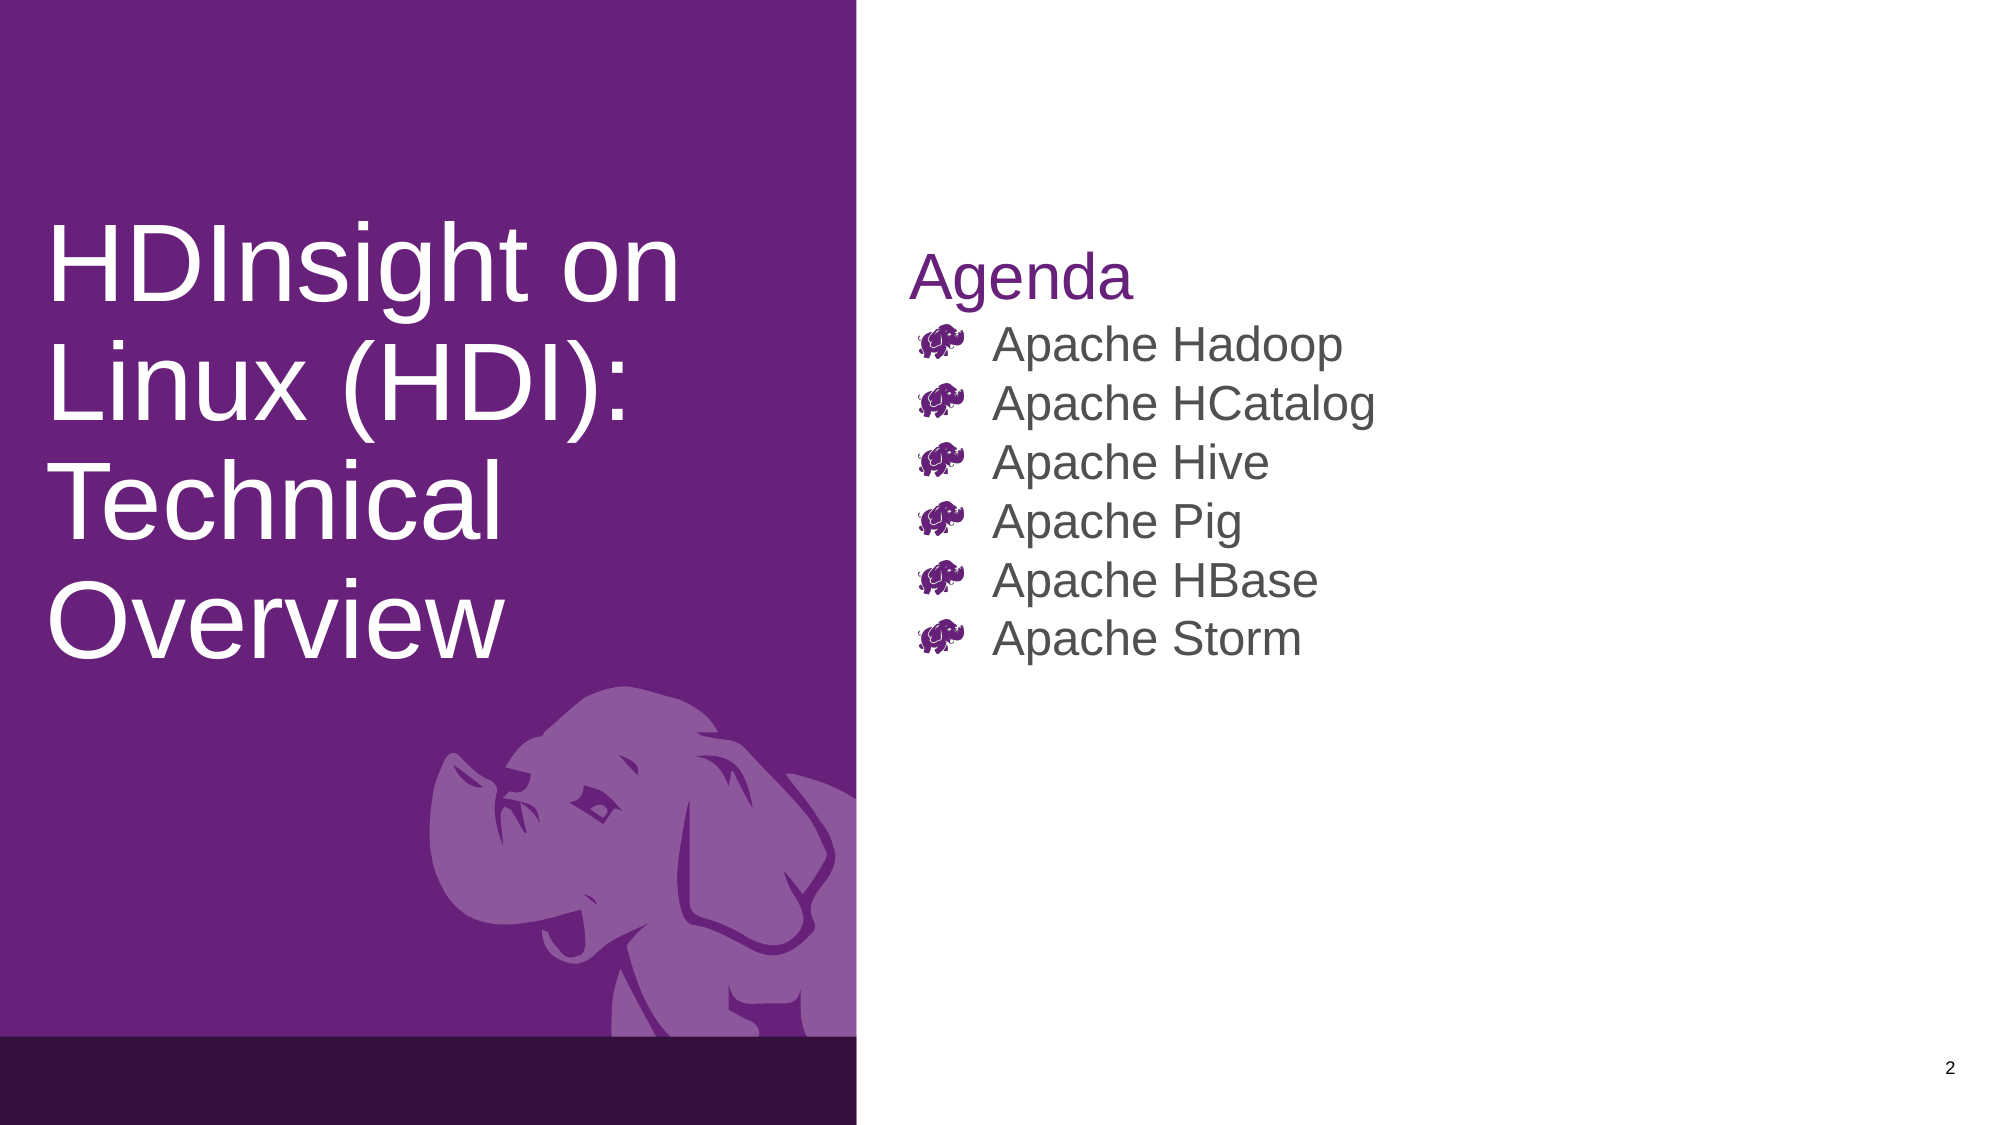

HDInsight on Linux (HDI): Technical Overview
Agenda
Apache Hadoop
Apache HCatalog
Apache Hive
Apache Pig
Apache HBase
Apache Storm

2